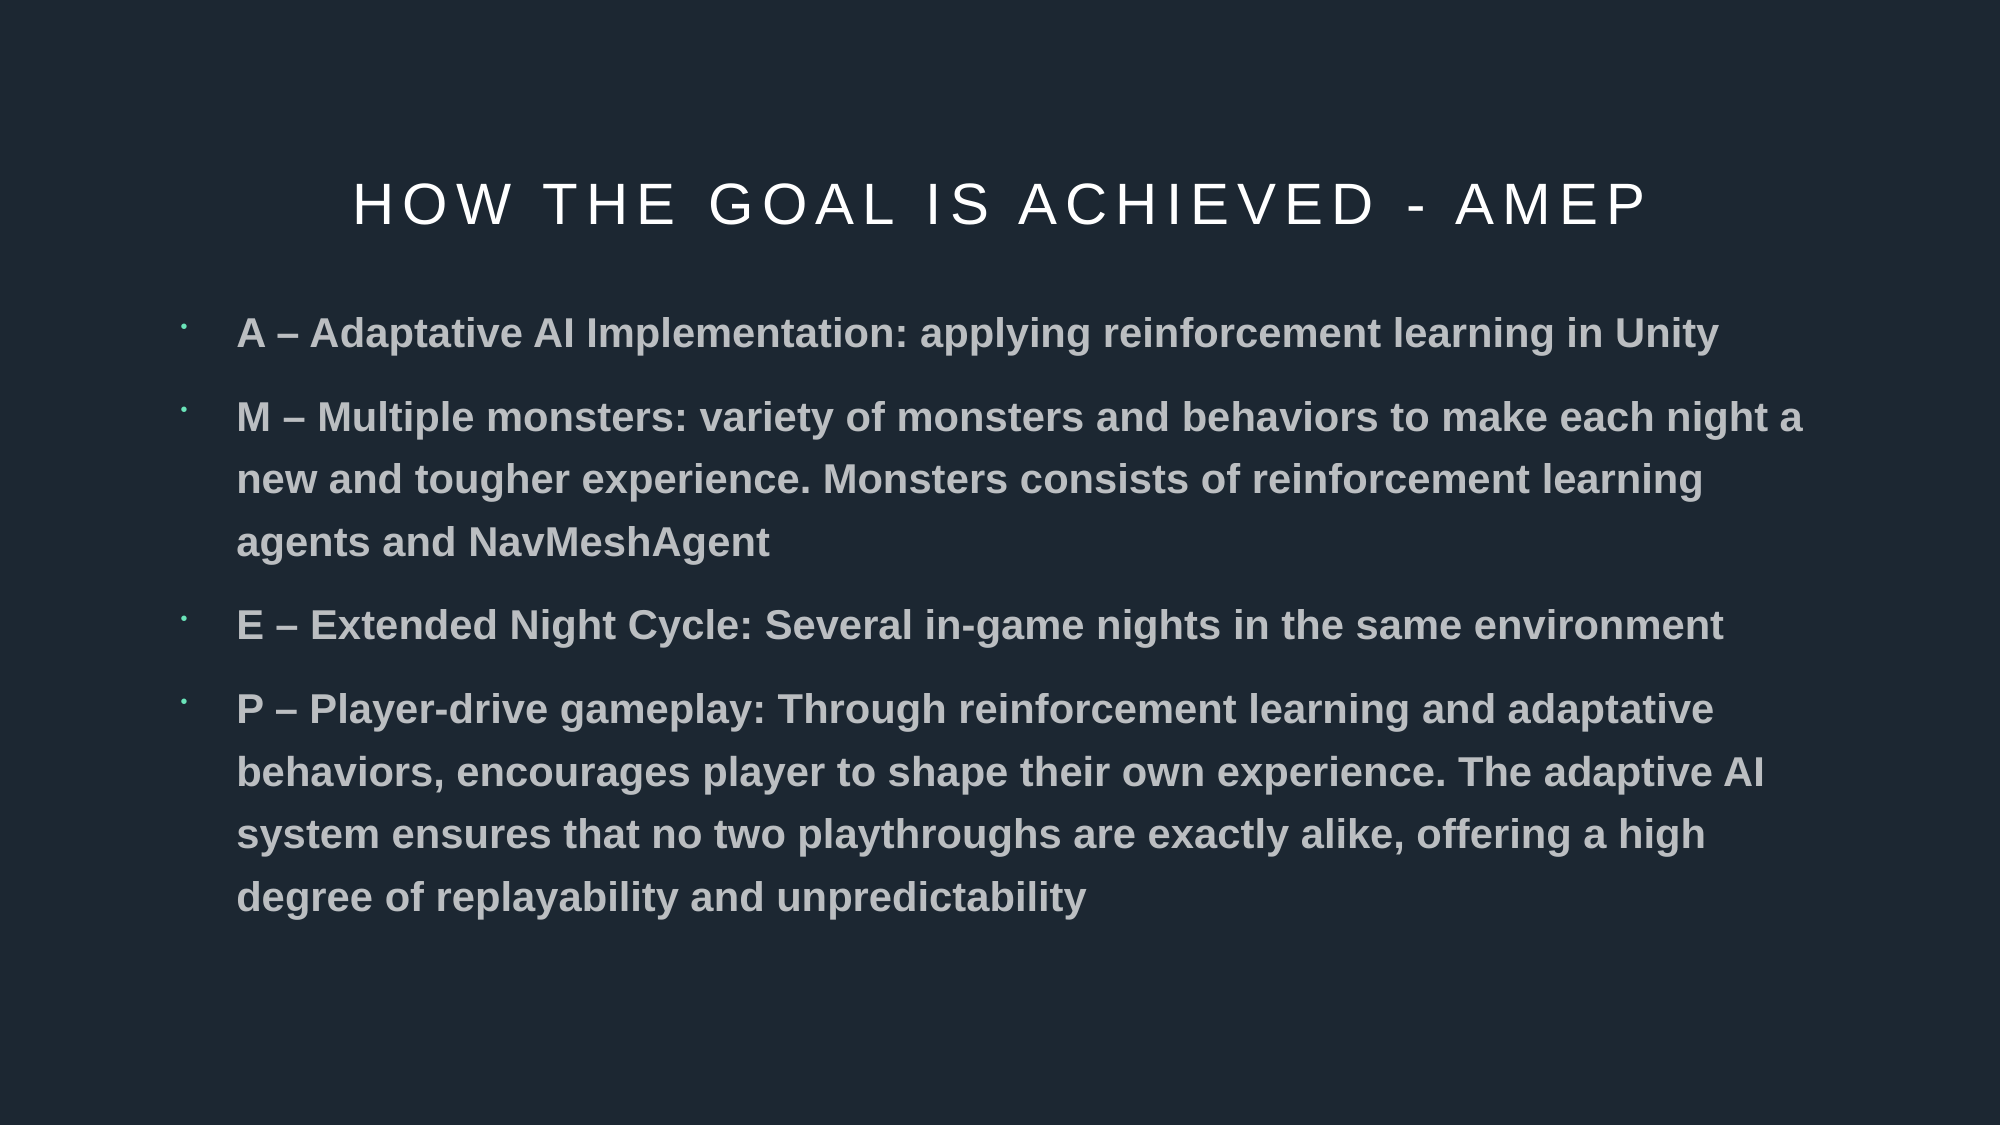

# How the Goal is Achieved - AMEP
A – Adaptative AI Implementation: applying reinforcement learning in Unity
M – Multiple monsters: variety of monsters and behaviors to make each night a new and tougher experience. Monsters consists of reinforcement learning agents and NavMeshAgent
E – Extended Night Cycle: Several in-game nights in the same environment
P – Player-drive gameplay: Through reinforcement learning and adaptative behaviors, encourages player to shape their own experience. The adaptive AI system ensures that no two playthroughs are exactly alike, offering a high degree of replayability and unpredictability